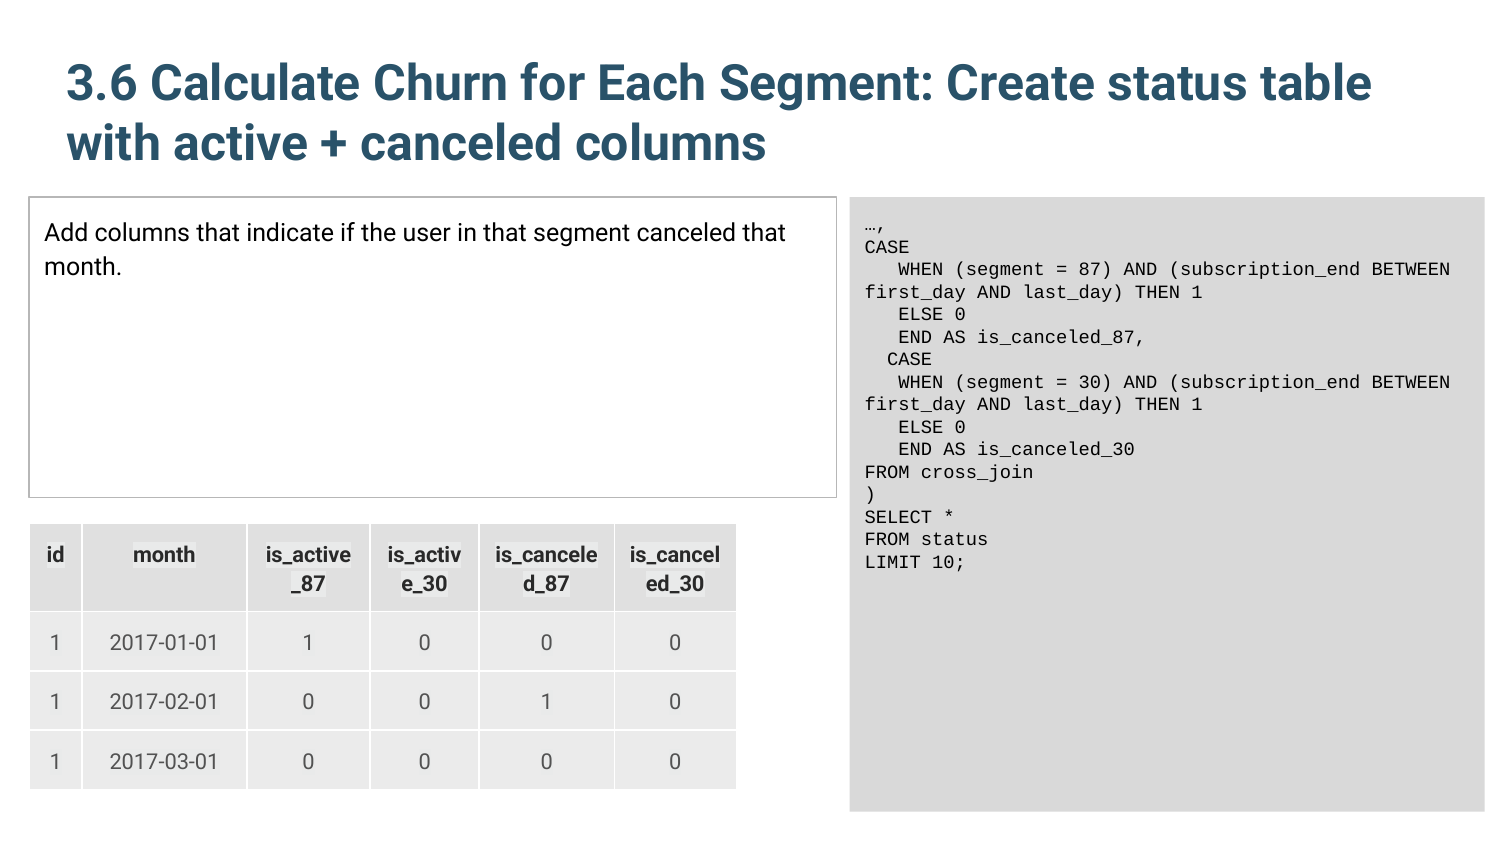

3.6 Calculate Churn for Each Segment: Create status table with active + canceled columns
Add columns that indicate if the user in that segment canceled that month.

…,
CASE
   WHEN (segment = 87) AND (subscription_end BETWEEN first_day AND last_day) THEN 1
   ELSE 0
   END AS is_canceled_87,
  CASE
   WHEN (segment = 30) AND (subscription_end BETWEEN first_day AND last_day) THEN 1
   ELSE 0
   END AS is_canceled_30
FROM cross_join
)
SELECT *
FROM status
LIMIT 10;

| id | month | is\_active\_87 | is\_active\_30 | is\_canceled\_87 | is\_canceled\_30 |
| --- | --- | --- | --- | --- | --- |
| 1 | 2017-01-01 | 1 | 0 | 0 | 0 |
| 1 | 2017-02-01 | 0 | 0 | 1 | 0 |
| 1 | 2017-03-01 | 0 | 0 | 0 | 0 |